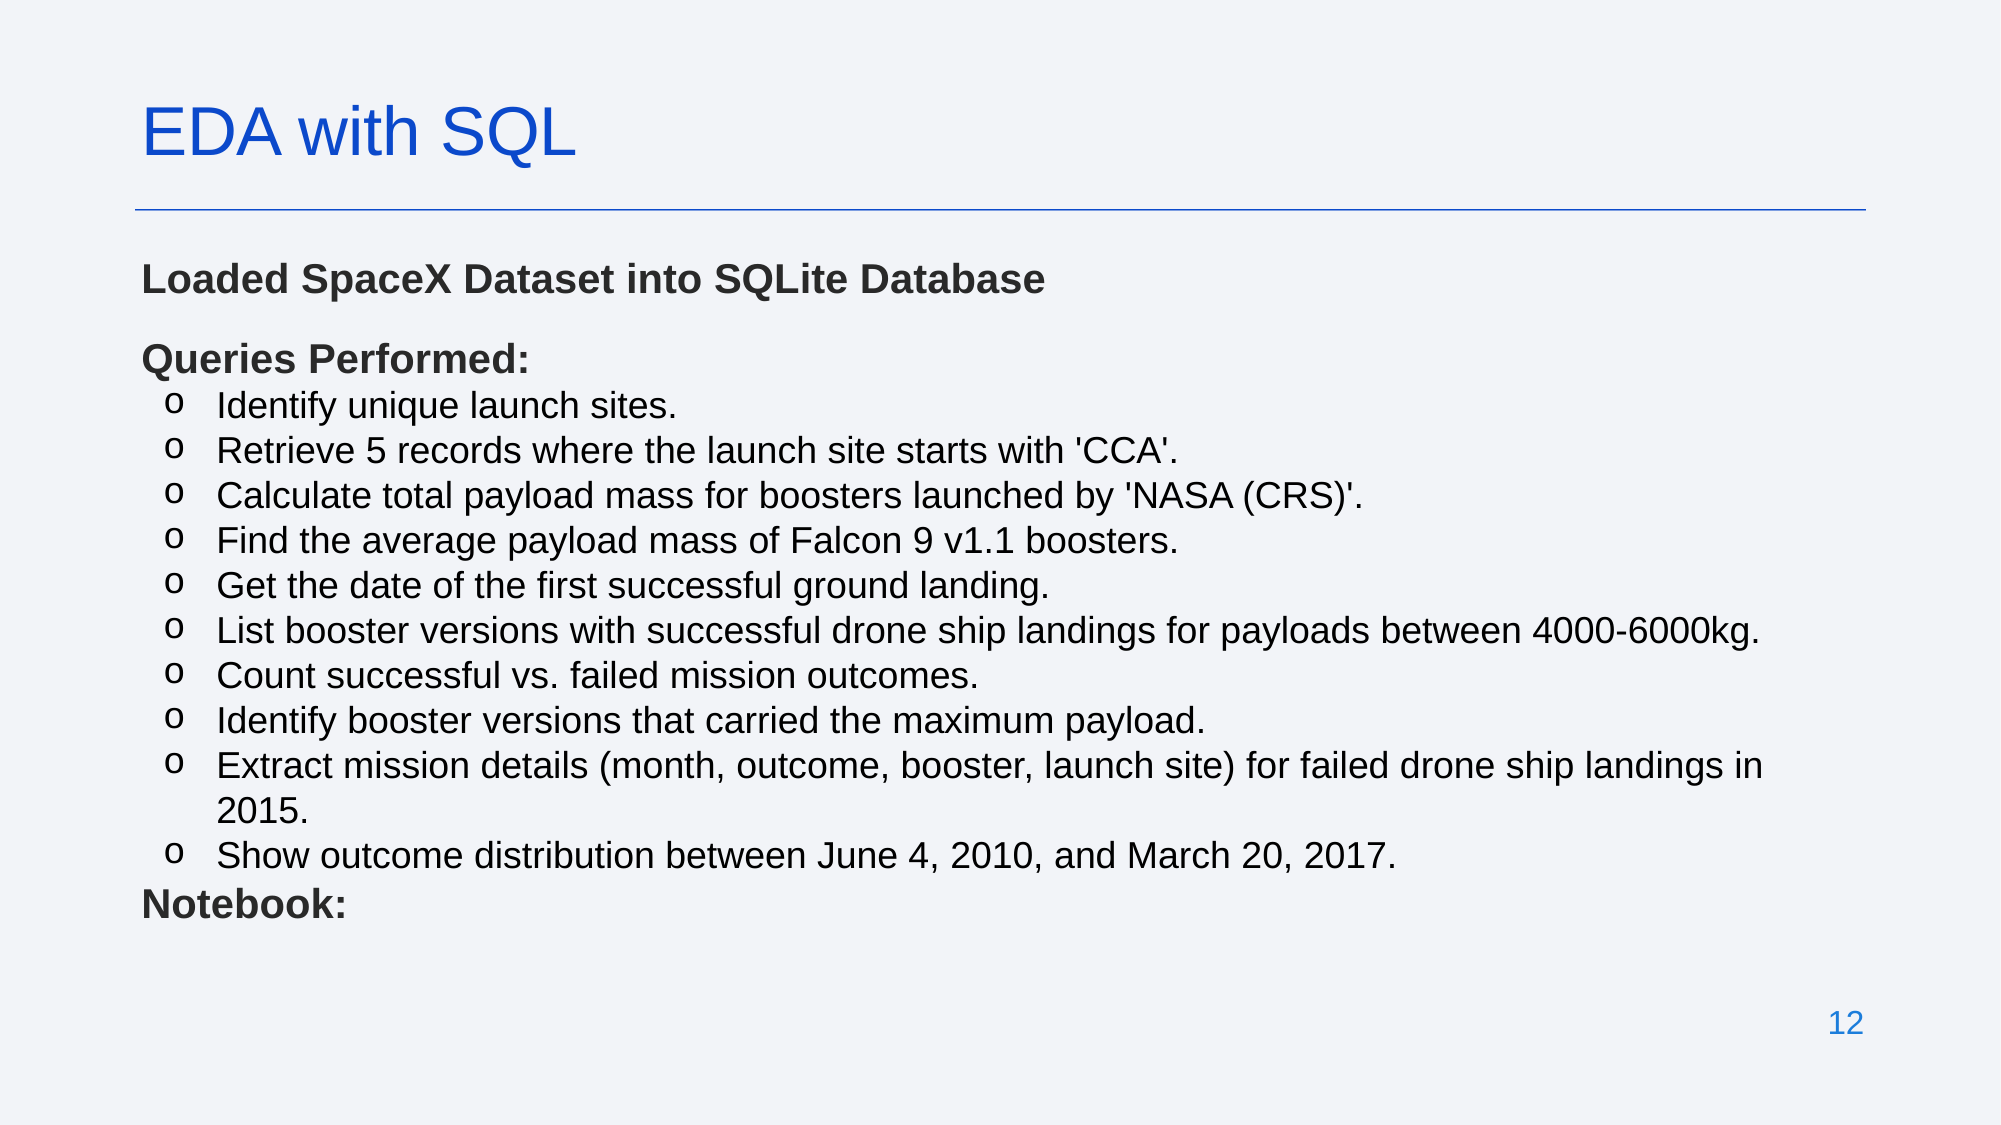

EDA with SQL
Loaded SpaceX Dataset into SQLite Database
Queries Performed:
Identify unique launch sites.
Retrieve 5 records where the launch site starts with 'CCA'.
Calculate total payload mass for boosters launched by 'NASA (CRS)'.
Find the average payload mass of Falcon 9 v1.1 boosters.
Get the date of the first successful ground landing.
List booster versions with successful drone ship landings for payloads between 4000-6000kg.
Count successful vs. failed mission outcomes.
Identify booster versions that carried the maximum payload.
Extract mission details (month, outcome, booster, launch site) for failed drone ship landings in 2015.
Show outcome distribution between June 4, 2010, and March 20, 2017.
Notebook:

12